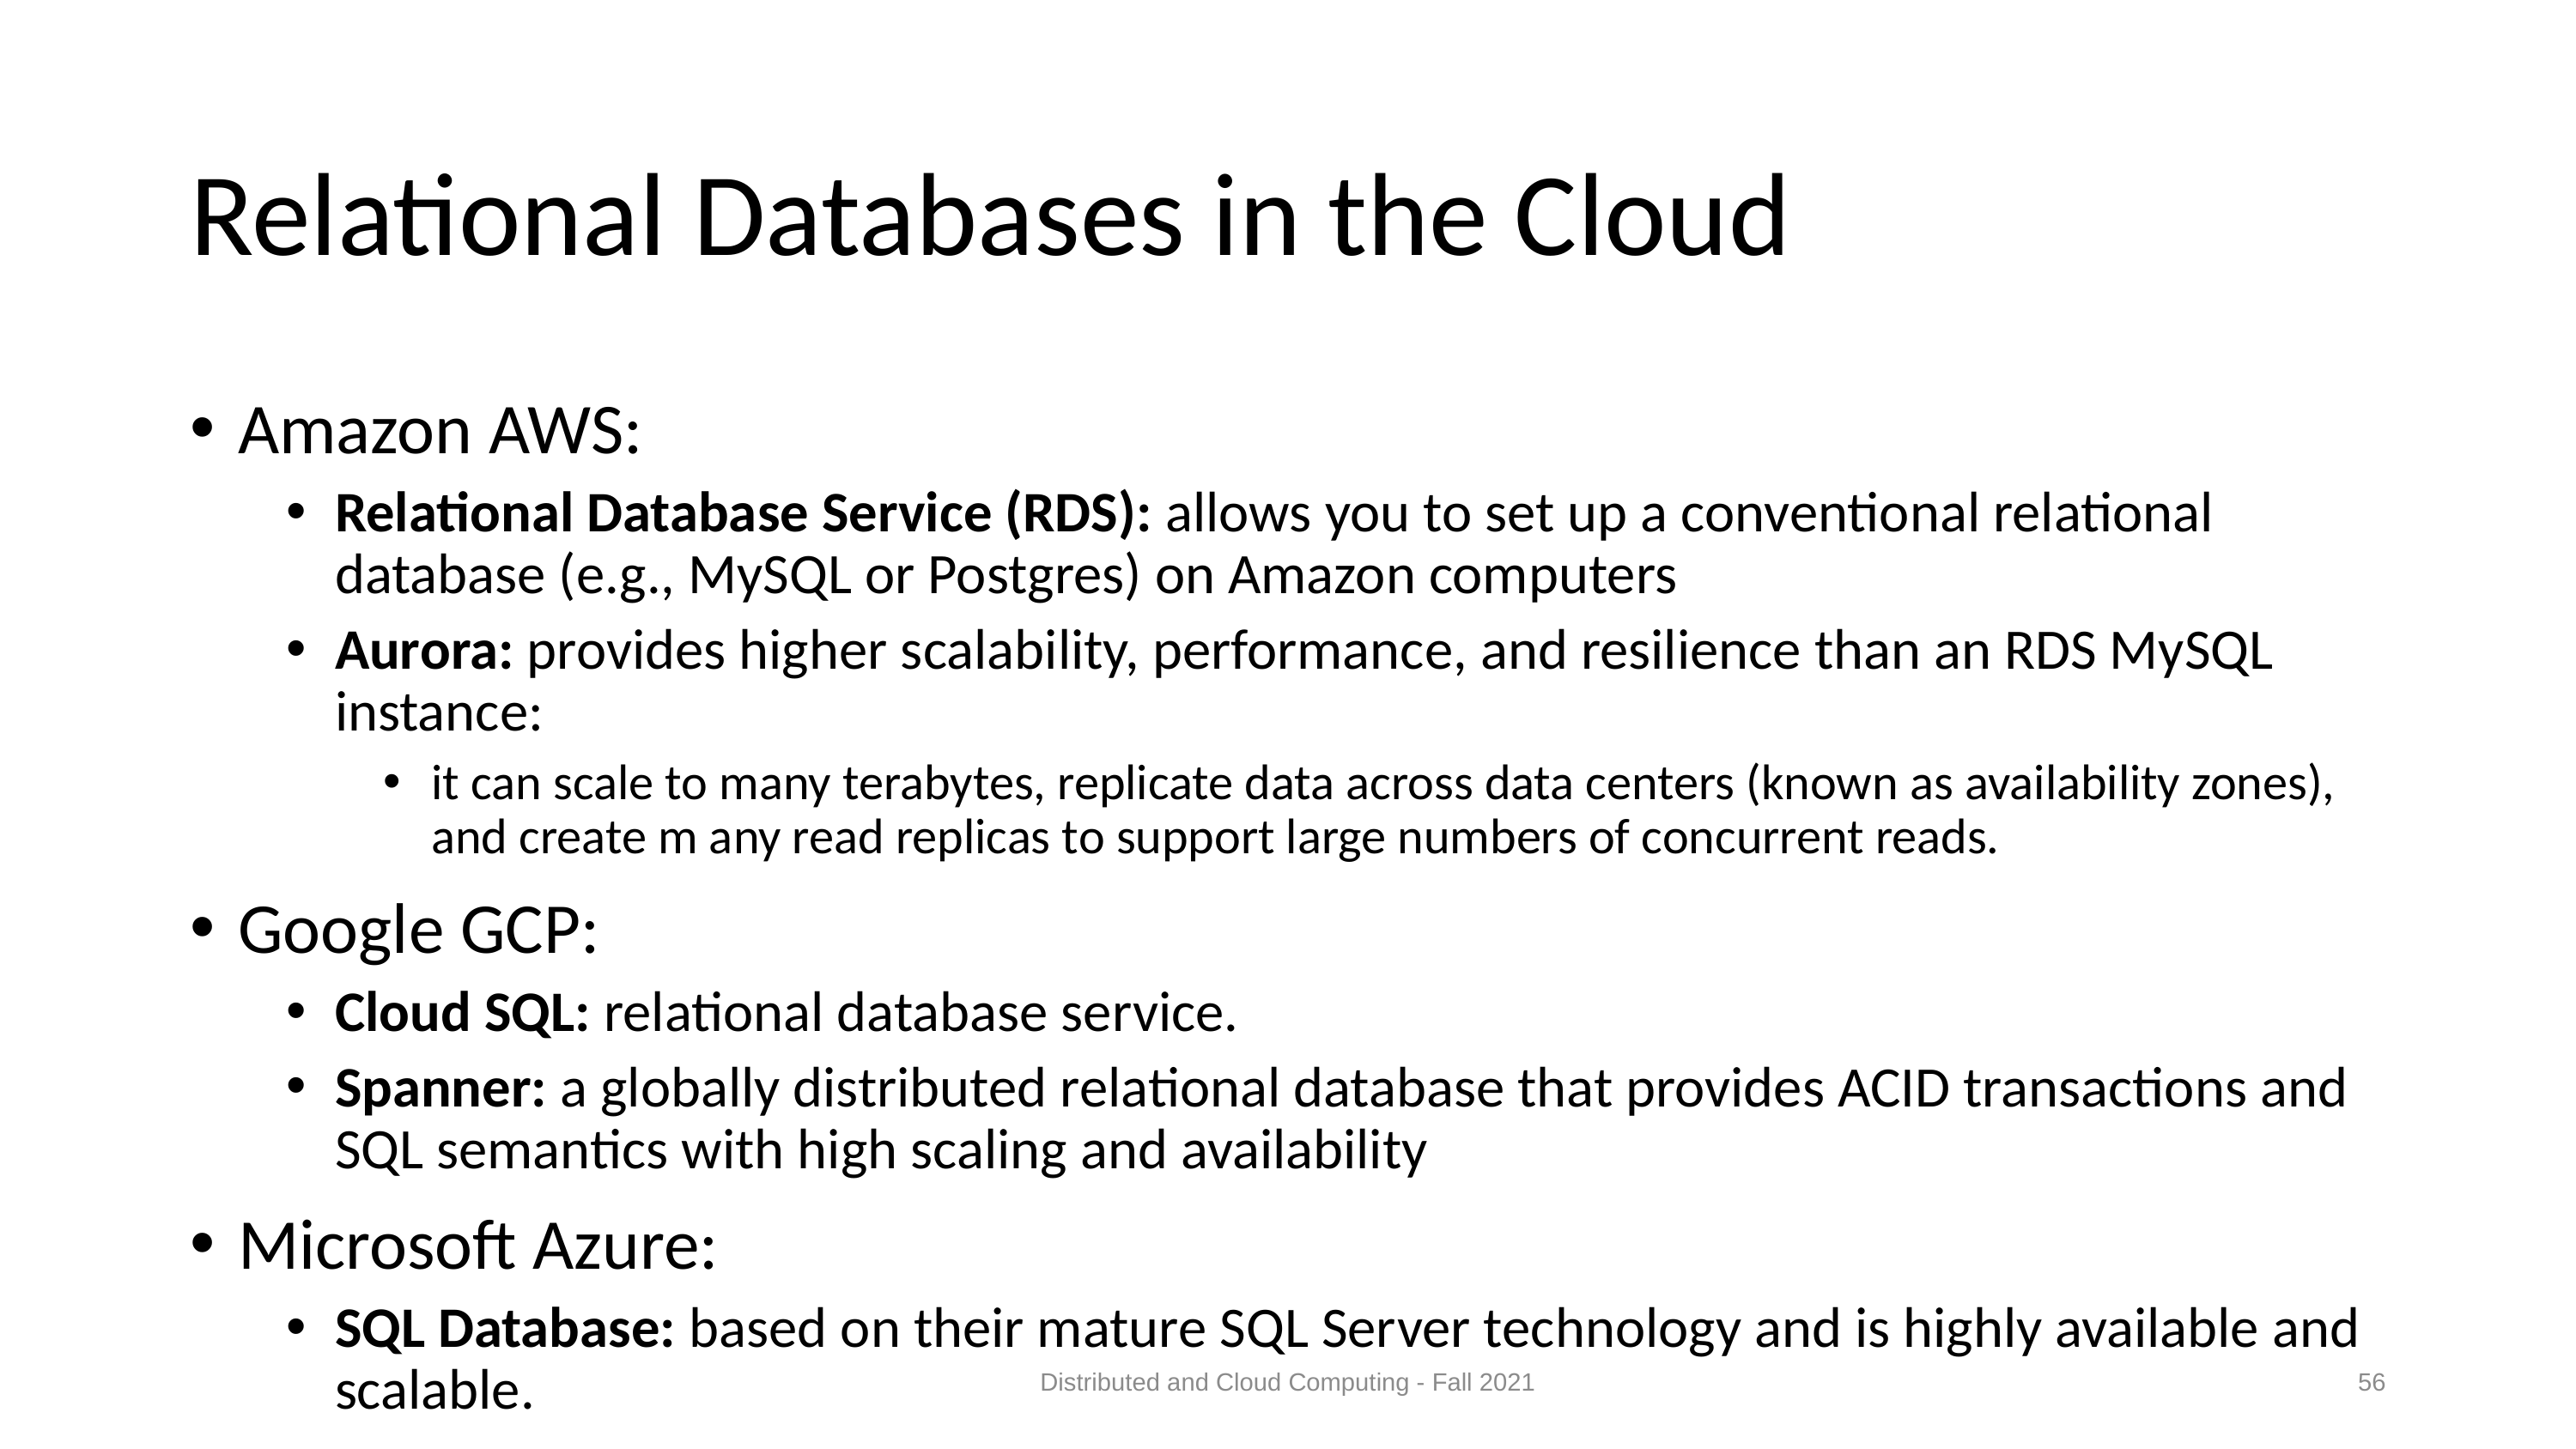

# Relational Databases in the Cloud
Amazon AWS:
Relational Database Service (RDS): allows you to set up a conventional relational database (e.g., MySQL or Postgres) on Amazon computers
Aurora: provides higher scalability, performance, and resilience than an RDS MySQL instance:
it can scale to many terabytes, replicate data across data centers (known as availability zones), and create m any read replicas to support large numbers of concurrent reads.
Google GCP:
Cloud SQL: relational database service.
Spanner: a globally distributed relational database that provides ACID transactions and SQL semantics with high scaling and availability
Microsoft Azure:
SQL Database: based on their mature SQL Server technology and is highly available and scalable.

Distributed and Cloud Computing - Fall 2021
56